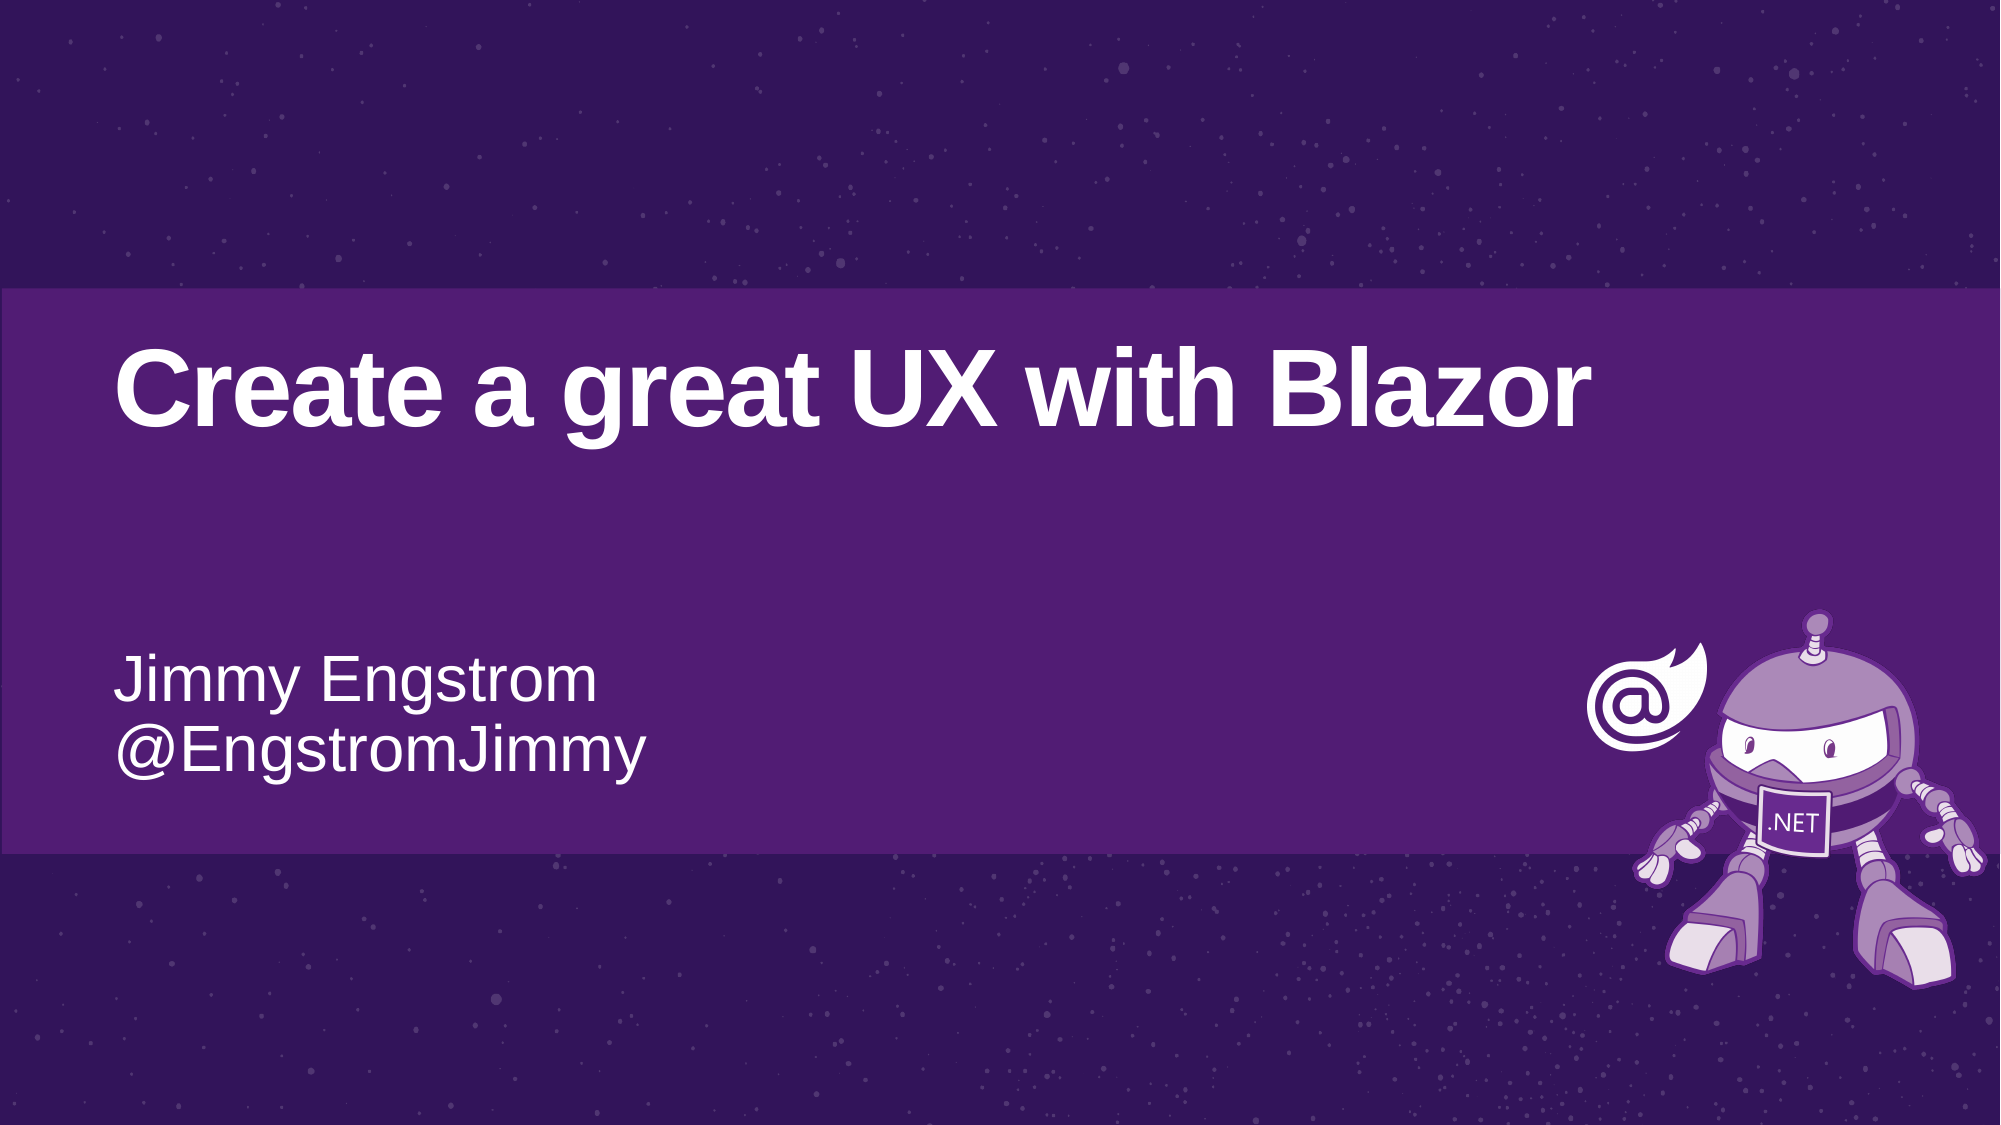

# Create a great UX with Blazor
Jimmy Engstrom
@EngstromJimmy